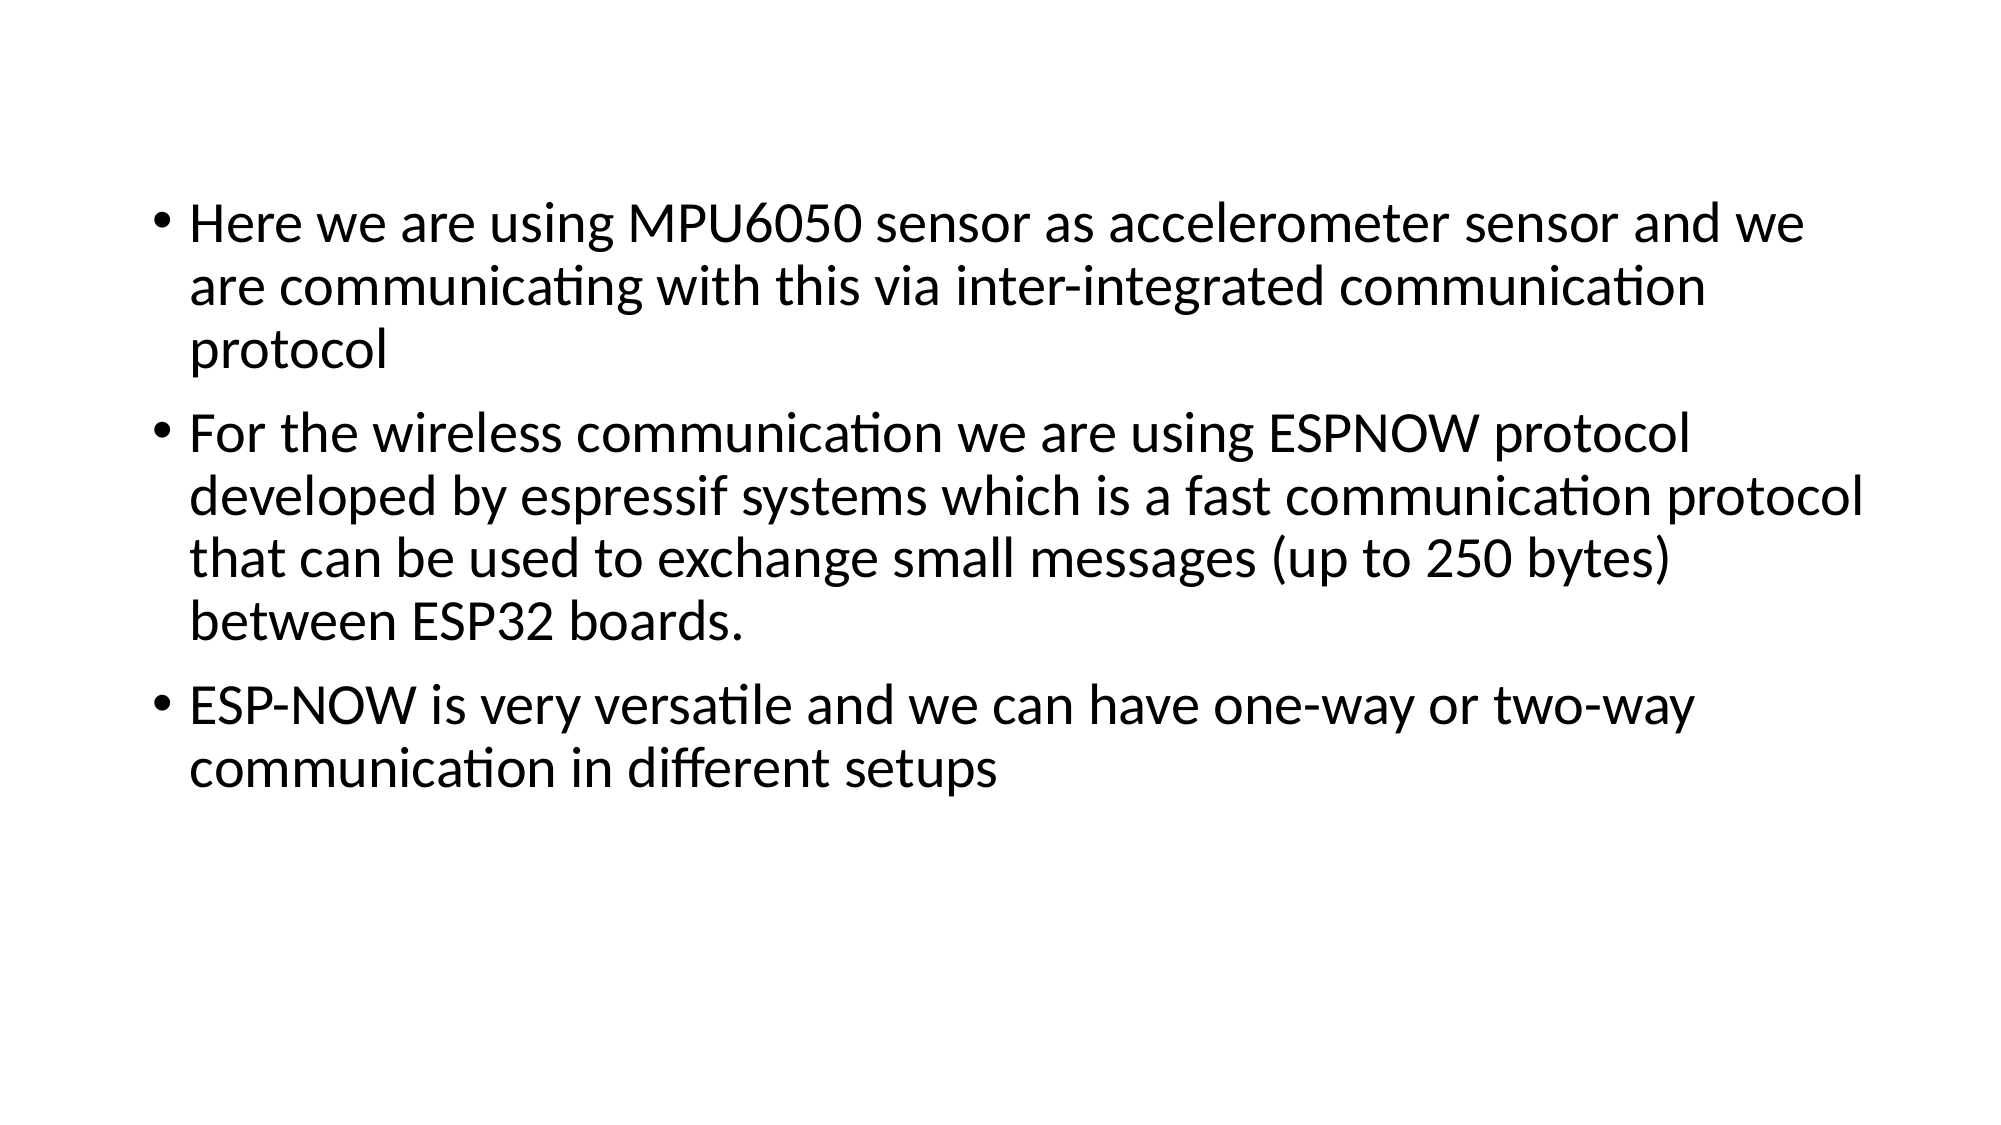

Here we are using MPU6050 sensor as accelerometer sensor and we are communicating with this via inter-integrated communication protocol
For the wireless communication we are using ESPNOW protocol developed by espressif systems which is a fast communication protocol that can be used to exchange small messages (up to 250 bytes) between ESP32 boards.
ESP-NOW is very versatile and we can have one-way or two-way communication in different setups